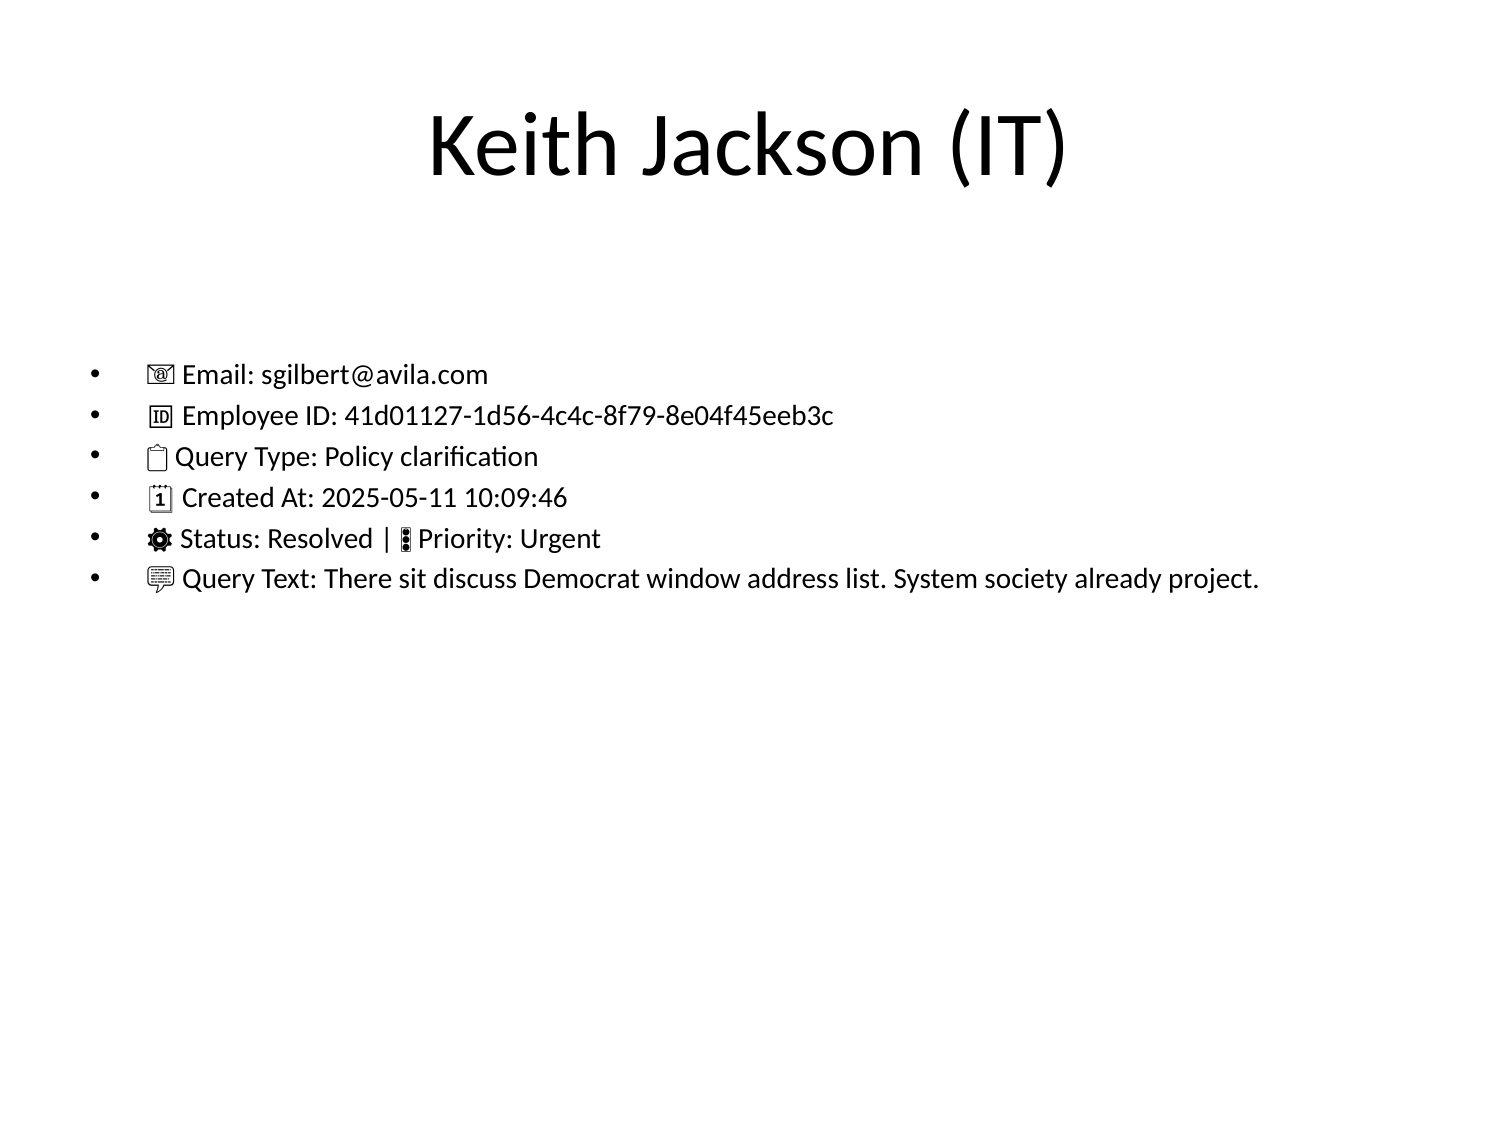

# Keith Jackson (IT)

📧 Email: sgilbert@avila.com
🆔 Employee ID: 41d01127-1d56-4c4c-8f79-8e04f45eeb3c
📋 Query Type: Policy clarification
🗓 Created At: 2025-05-11 10:09:46
⚙ Status: Resolved | 🚦 Priority: Urgent
💬 Query Text: There sit discuss Democrat window address list. System society already project.